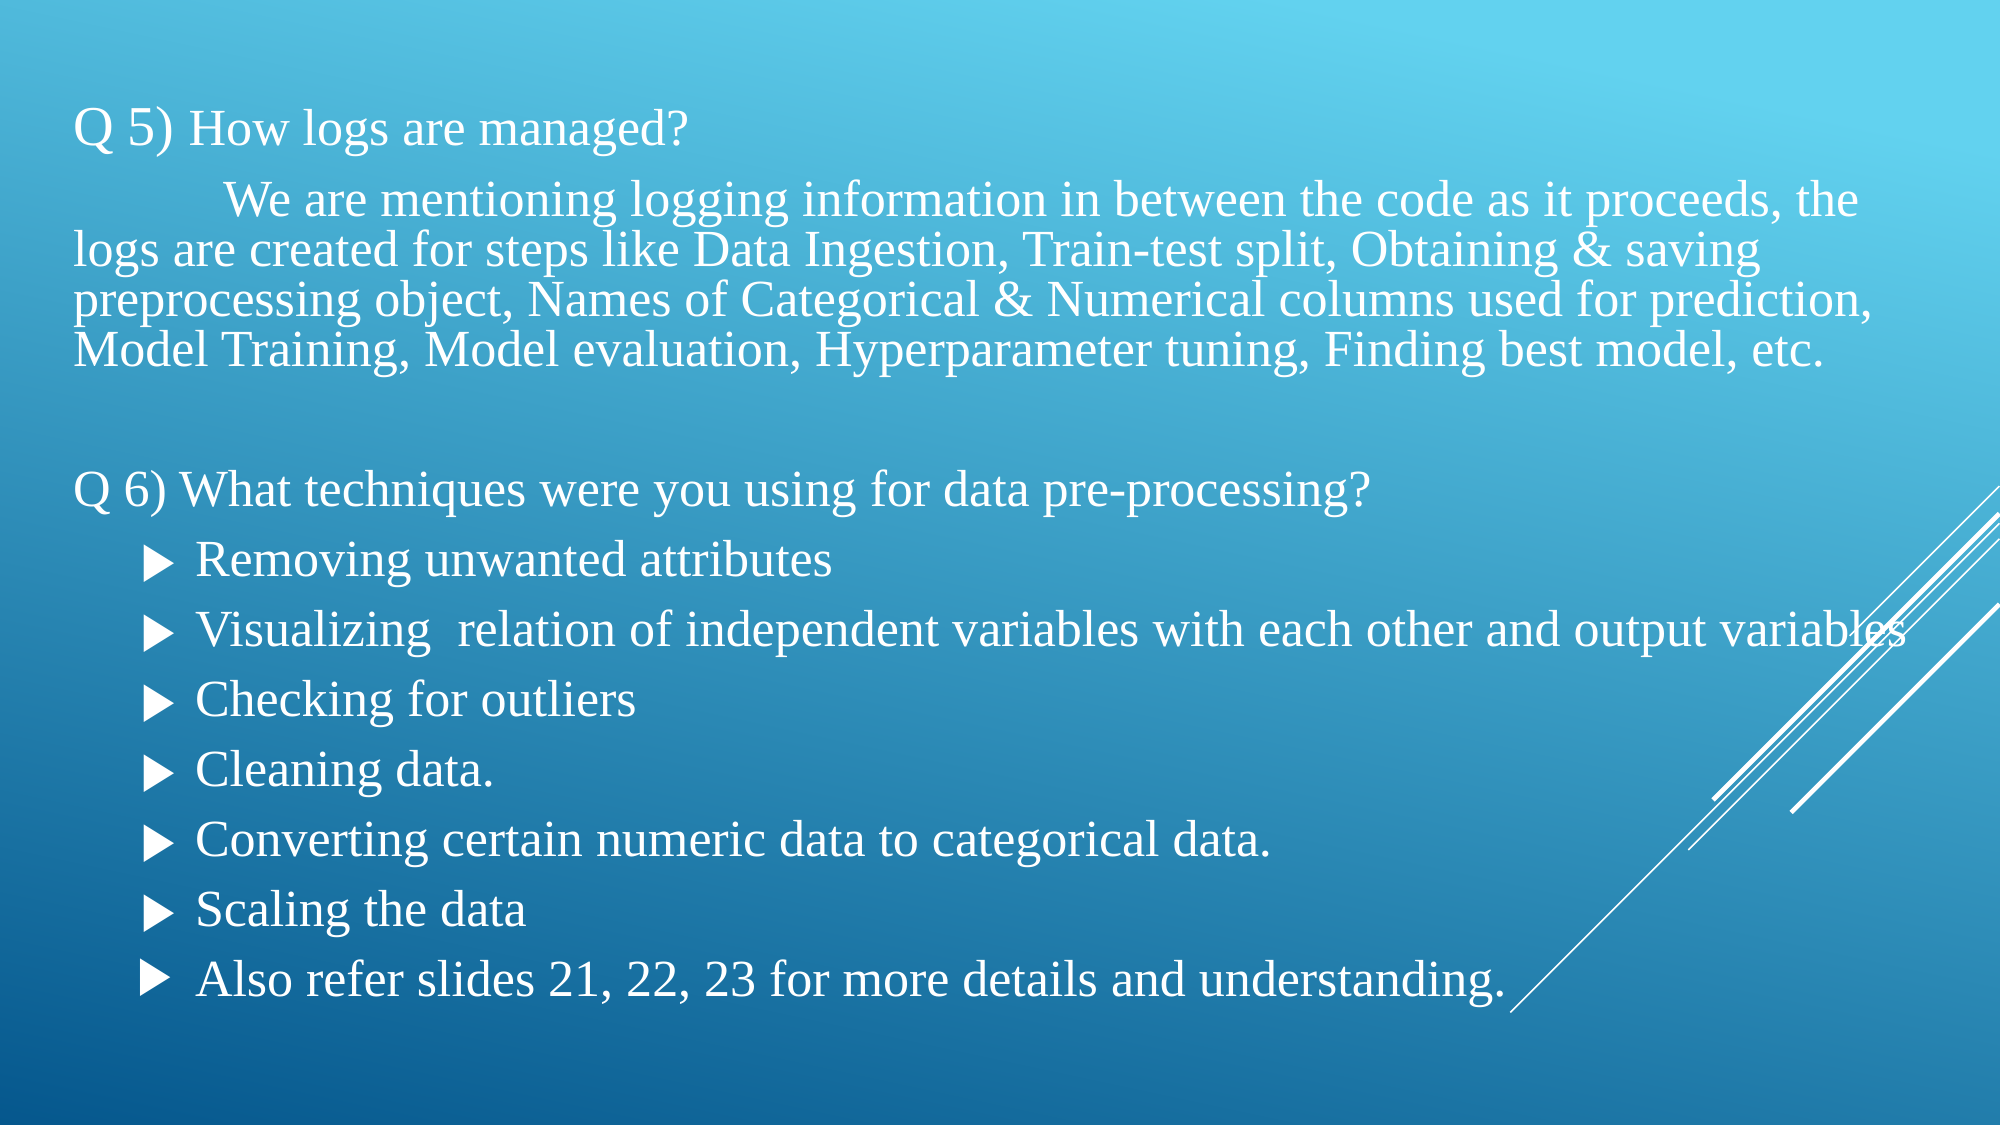

Q 5) How logs are managed?
	We are mentioning logging information in between the code as it proceeds, the logs are created for steps like Data Ingestion, Train-test split, Obtaining & saving preprocessing object, Names of Categorical & Numerical columns used for prediction, Model Training, Model evaluation, Hyperparameter tuning, Finding best model, etc.

Q 6) What techniques were you using for data pre-processing?
Removing unwanted attributes
Visualizing  relation of independent variables with each other and output variables
Checking for outliers
Cleaning data.
Converting certain numeric data to categorical data.
Scaling the data
Also refer slides 21, 22, 23 for more details and understanding.